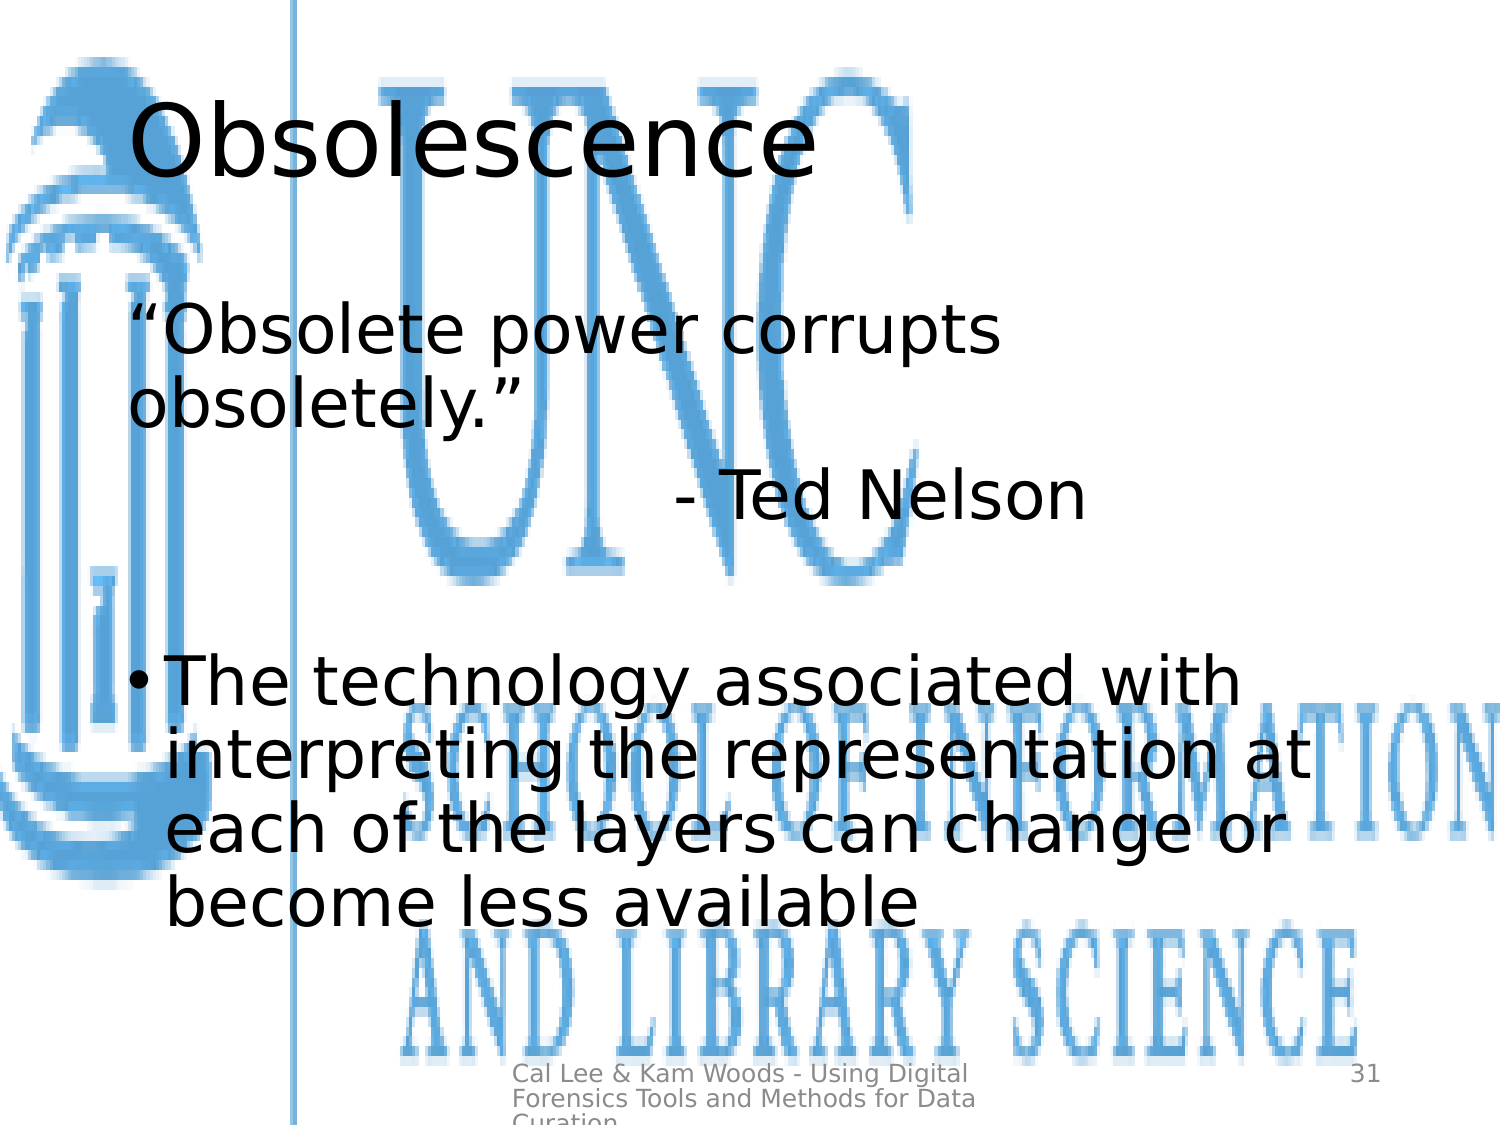

# Obsolescence
“Obsolete power corrupts obsoletely.”
                       	- Ted Nelson

The technology associated with interpreting the representation at each of the layers can change or become less available
Cal Lee & Kam Woods - Using Digital Forensics Tools and Methods for Data Curation
31